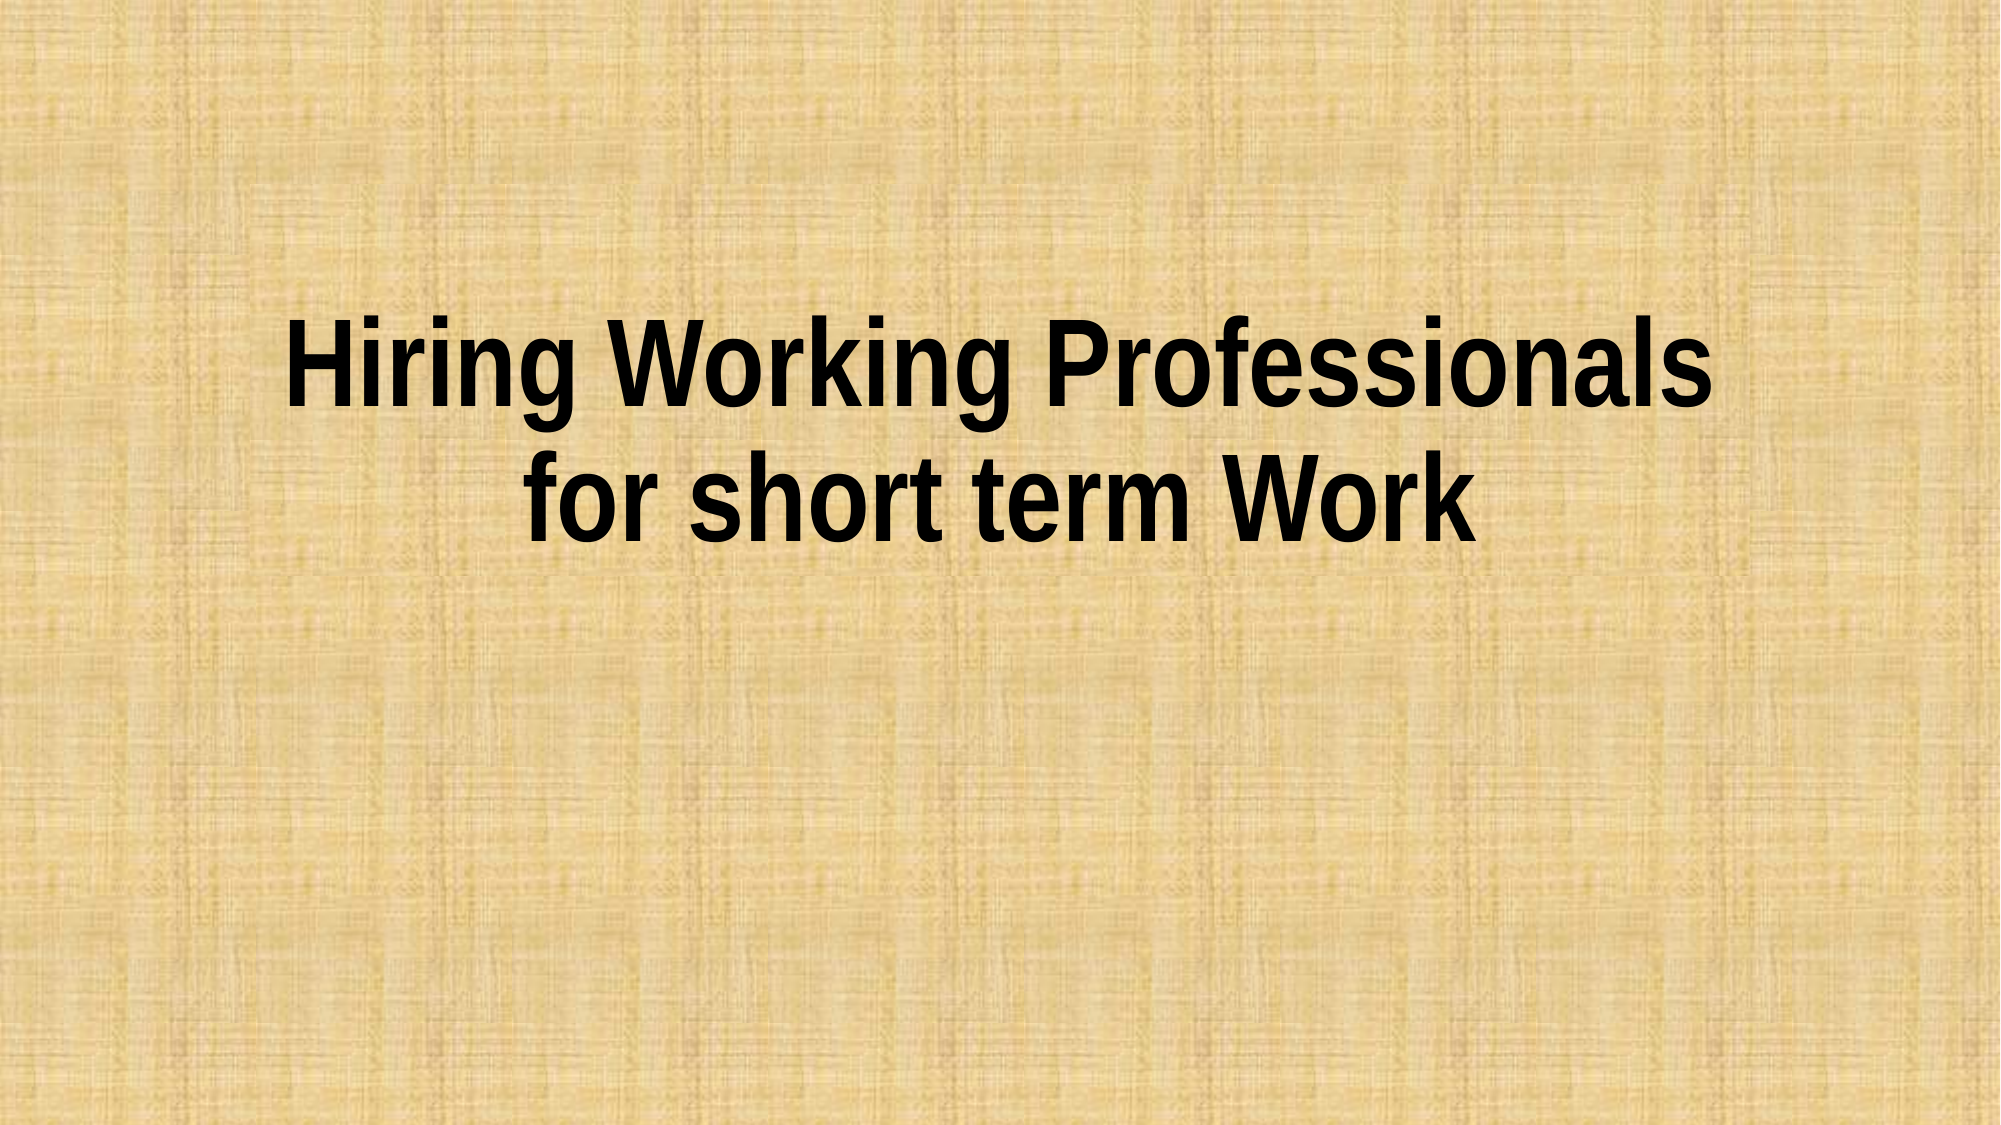

Hiring Working Professionals for short term Work